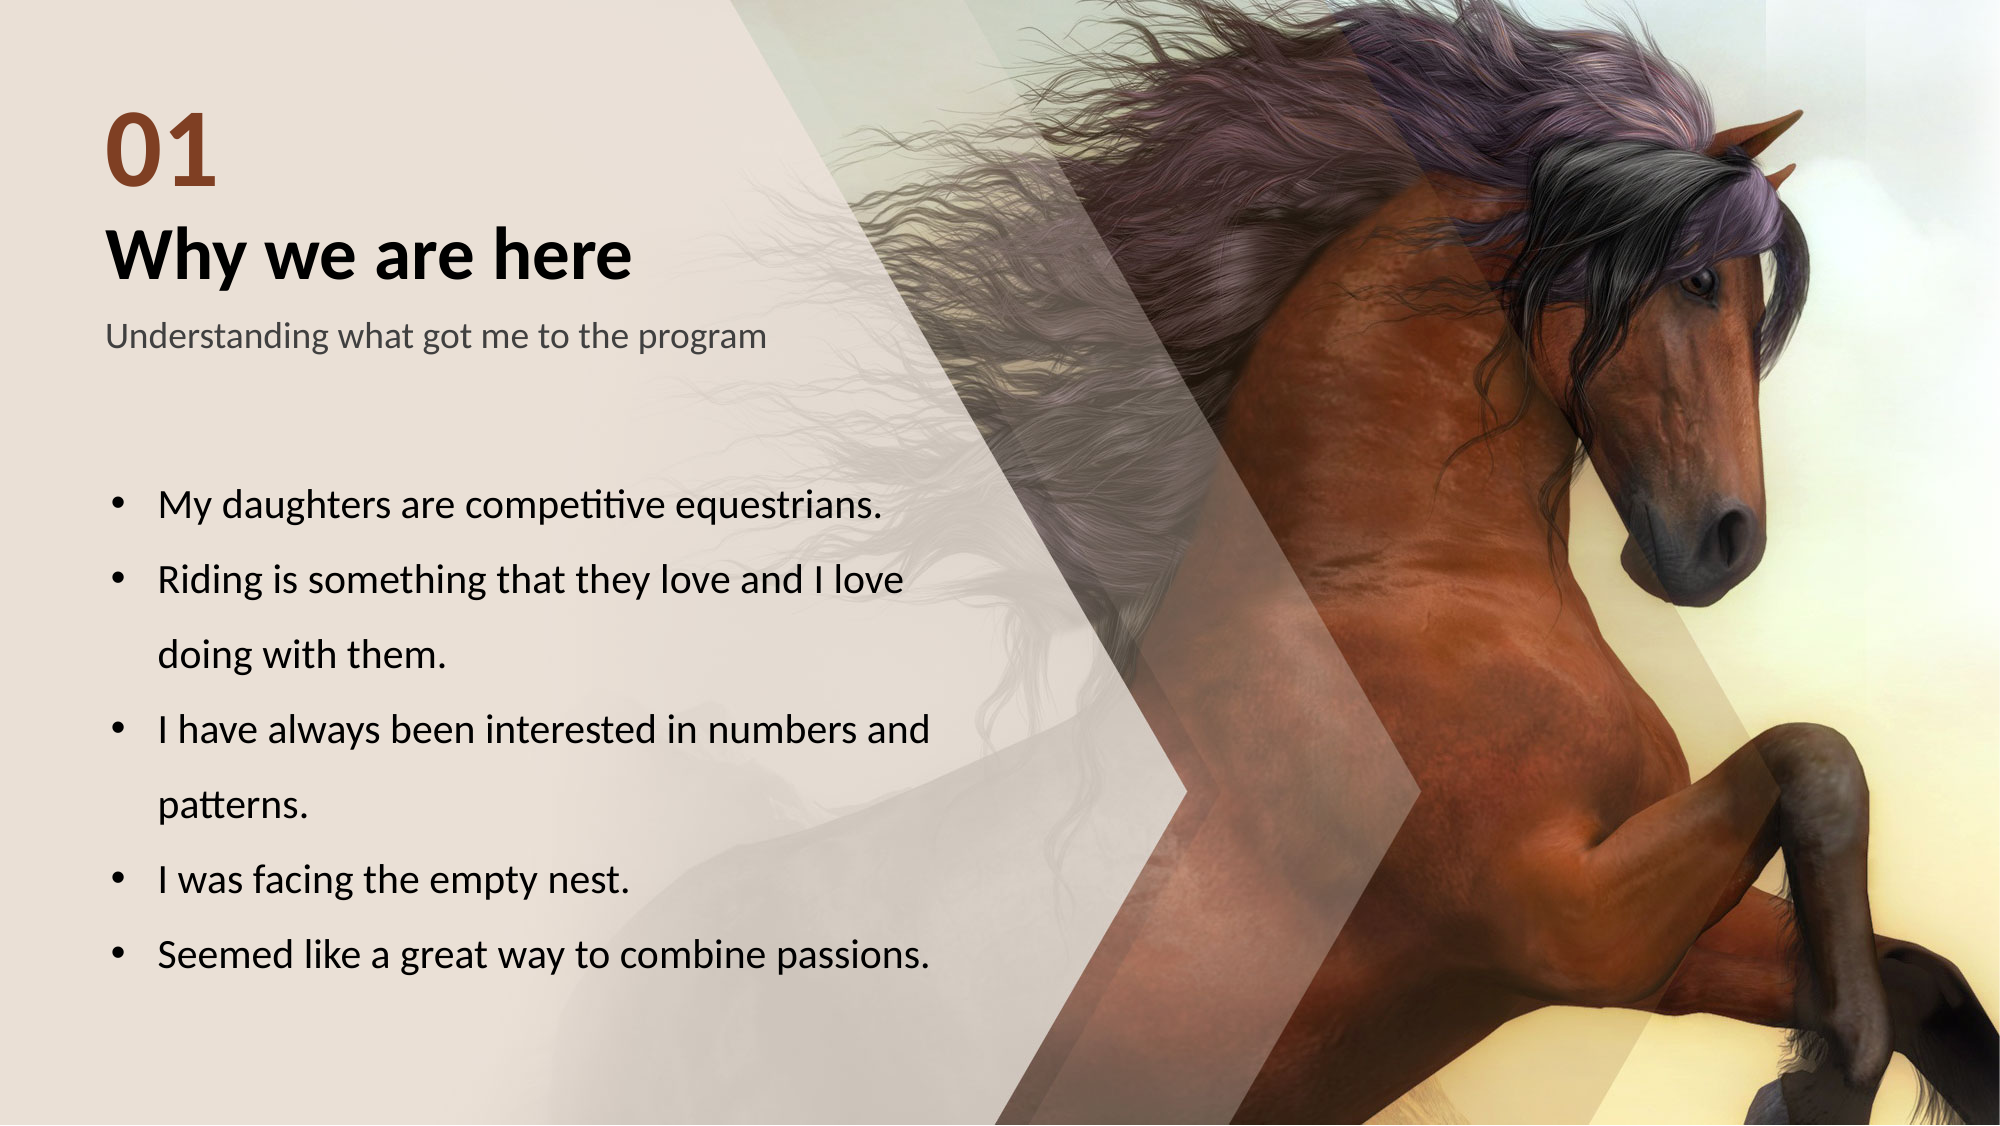

01
Why we are here
Understanding what got me to the program
My daughters are competitive equestrians.
Riding is something that they love and I love doing with them.
I have always been interested in numbers and patterns.
I was facing the empty nest.
Seemed like a great way to combine passions.